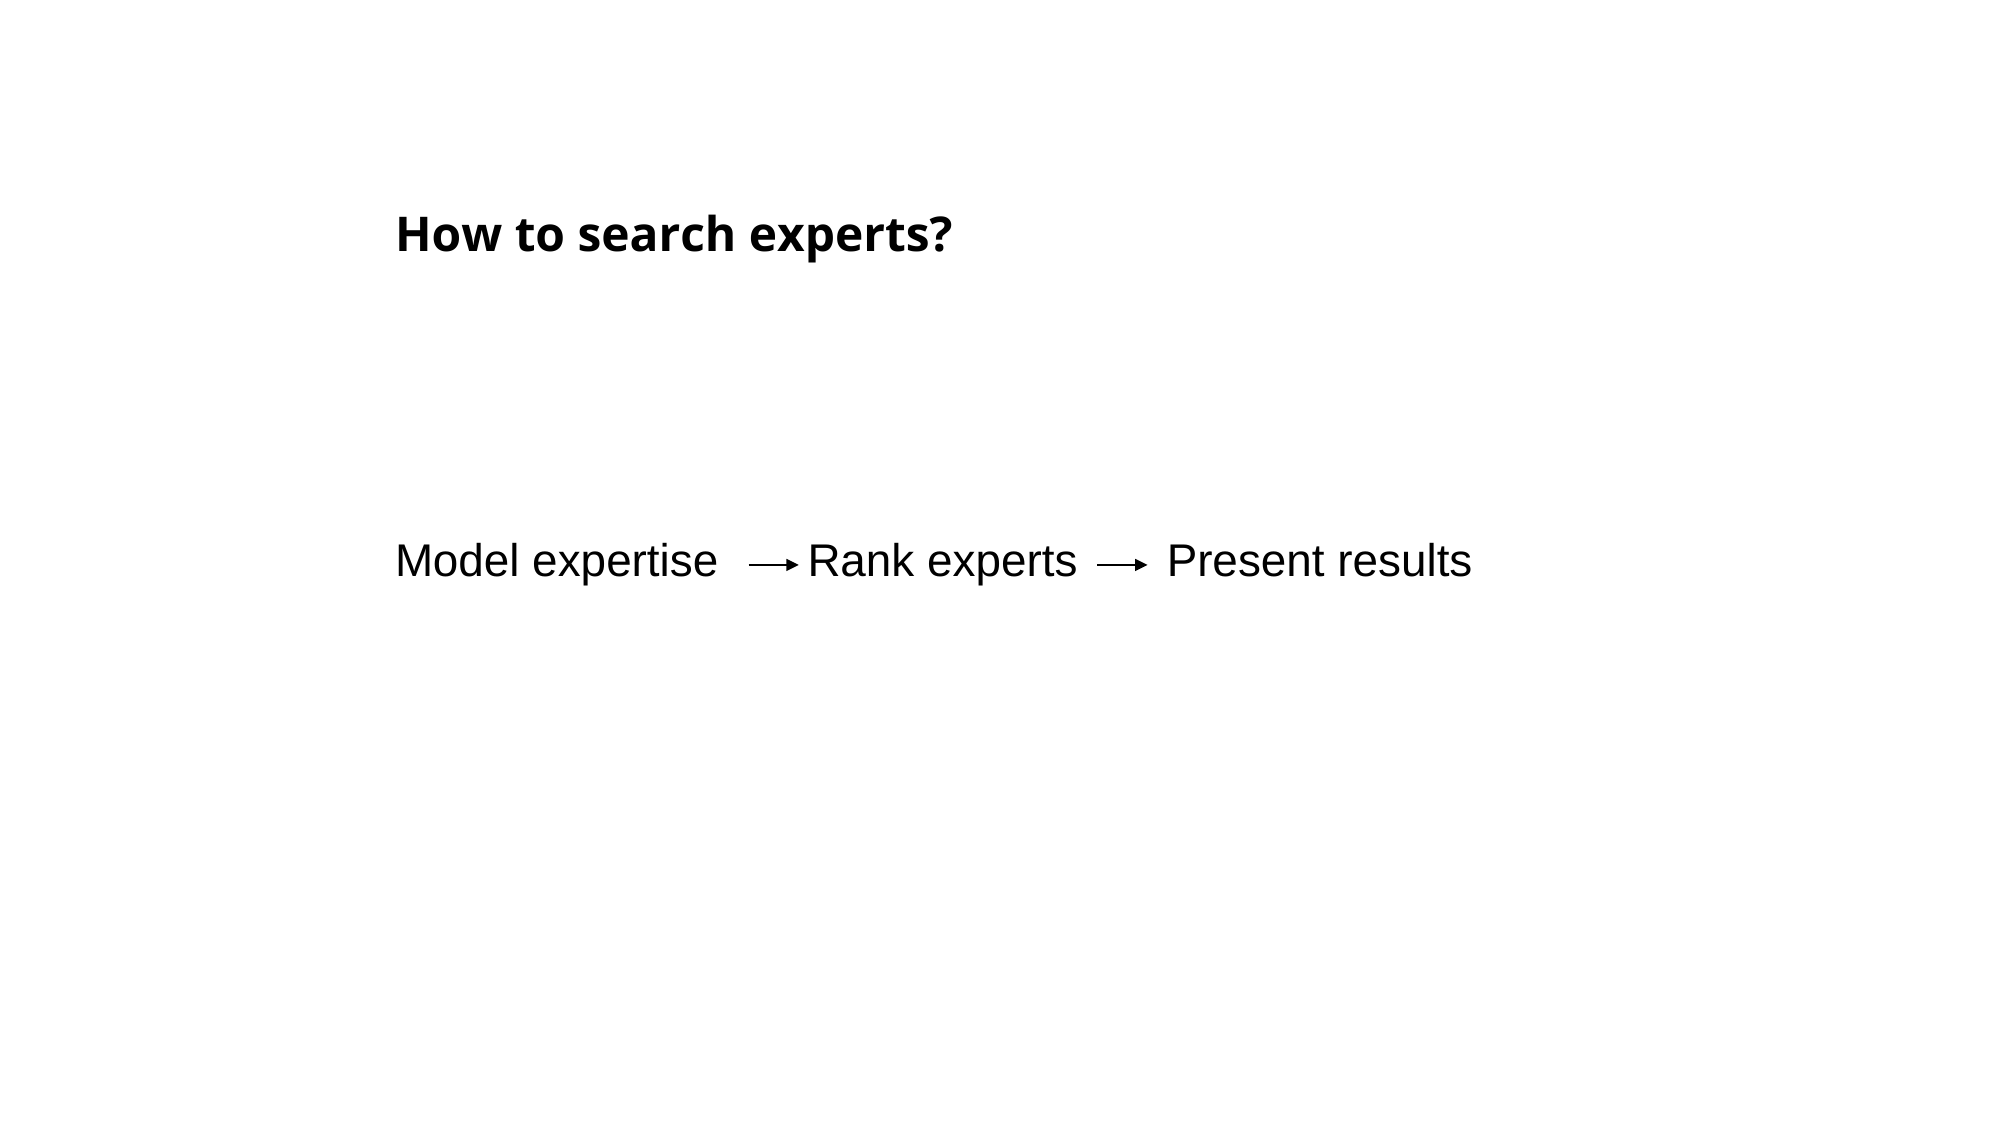

# How to search experts?

Model expertise       Rank experts       Present results